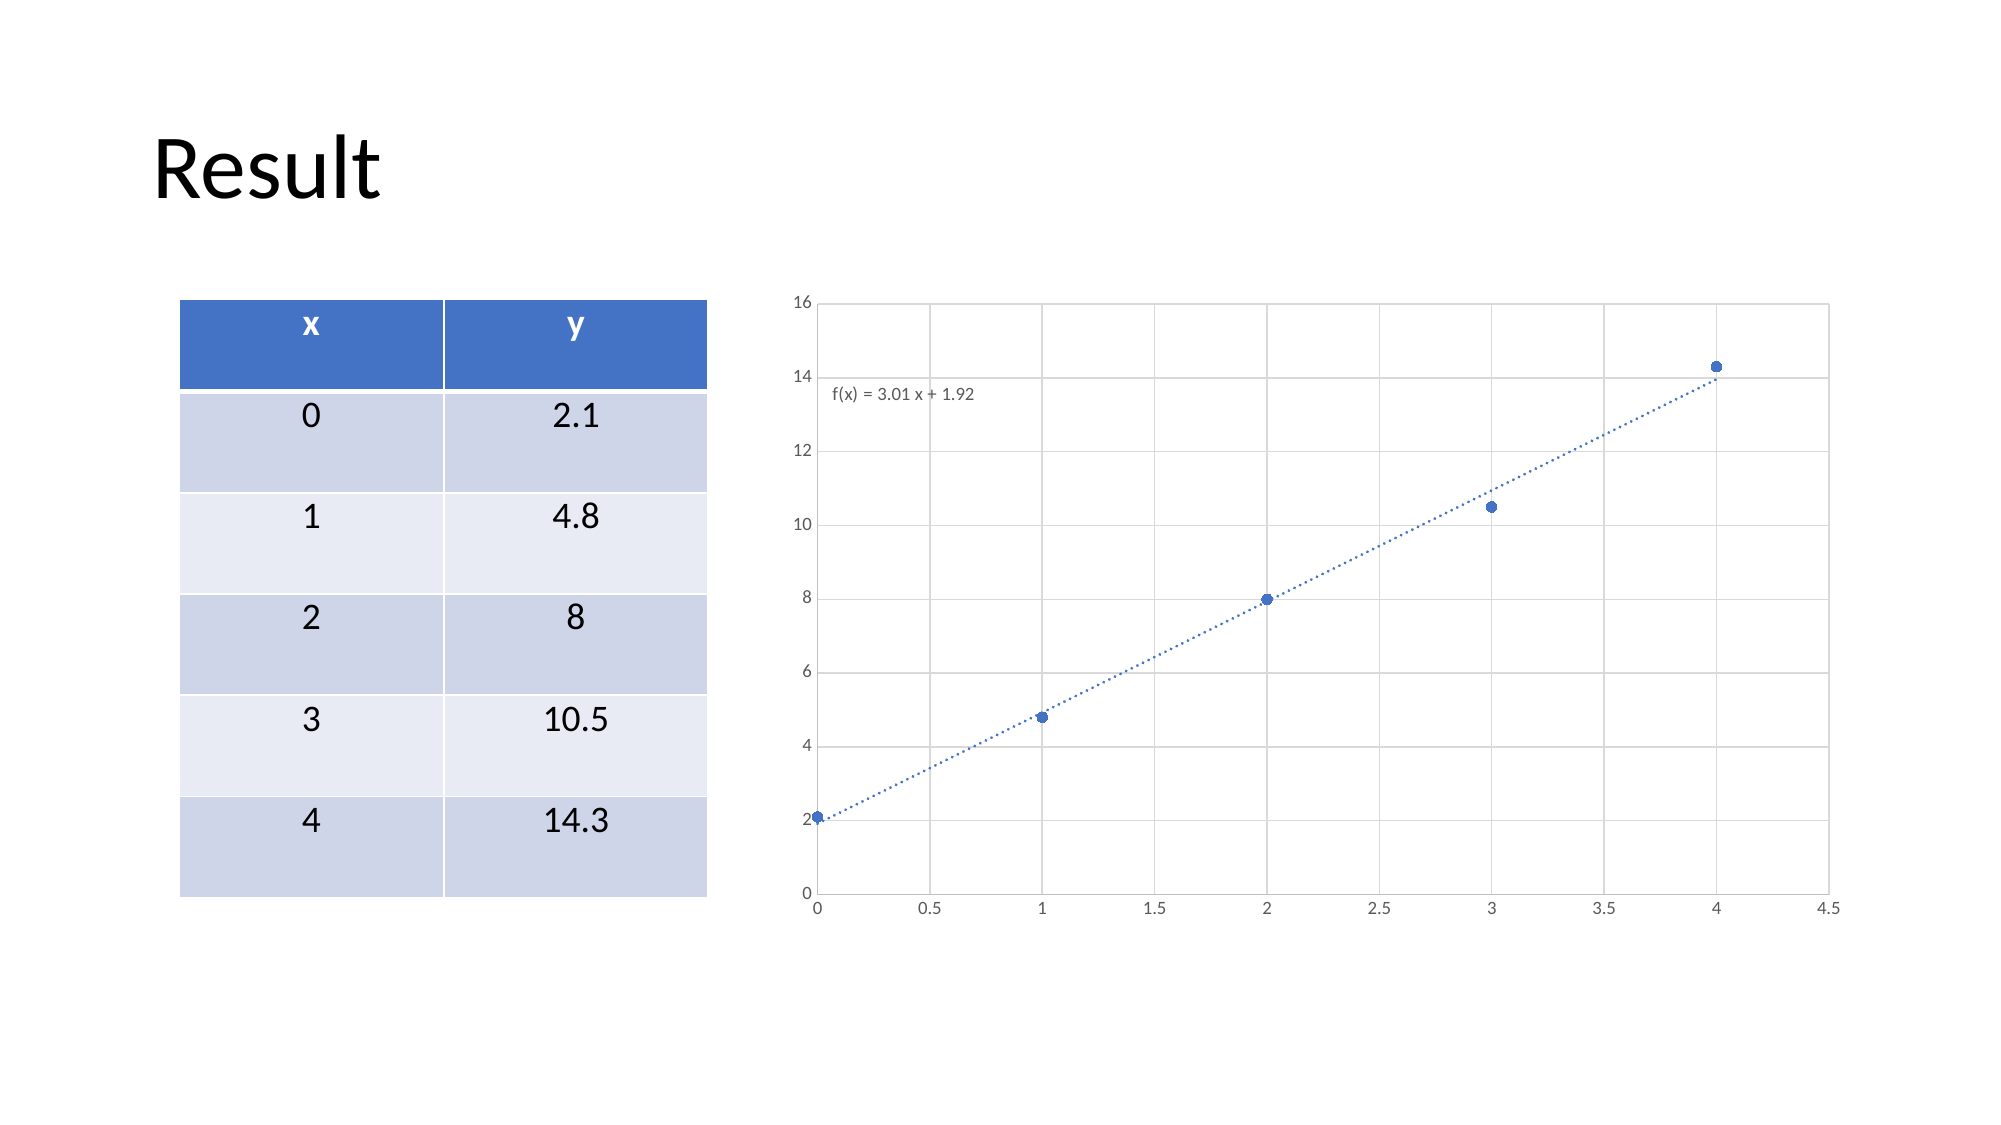

# Result

### Chart

| Category | y |
|---|---|
| x | y |
| --- | --- |
| 0 | 2.1 |
| 1 | 4.8 |
| 2 | 8 |
| 3 | 10.5 |
| 4 | 14.3 |